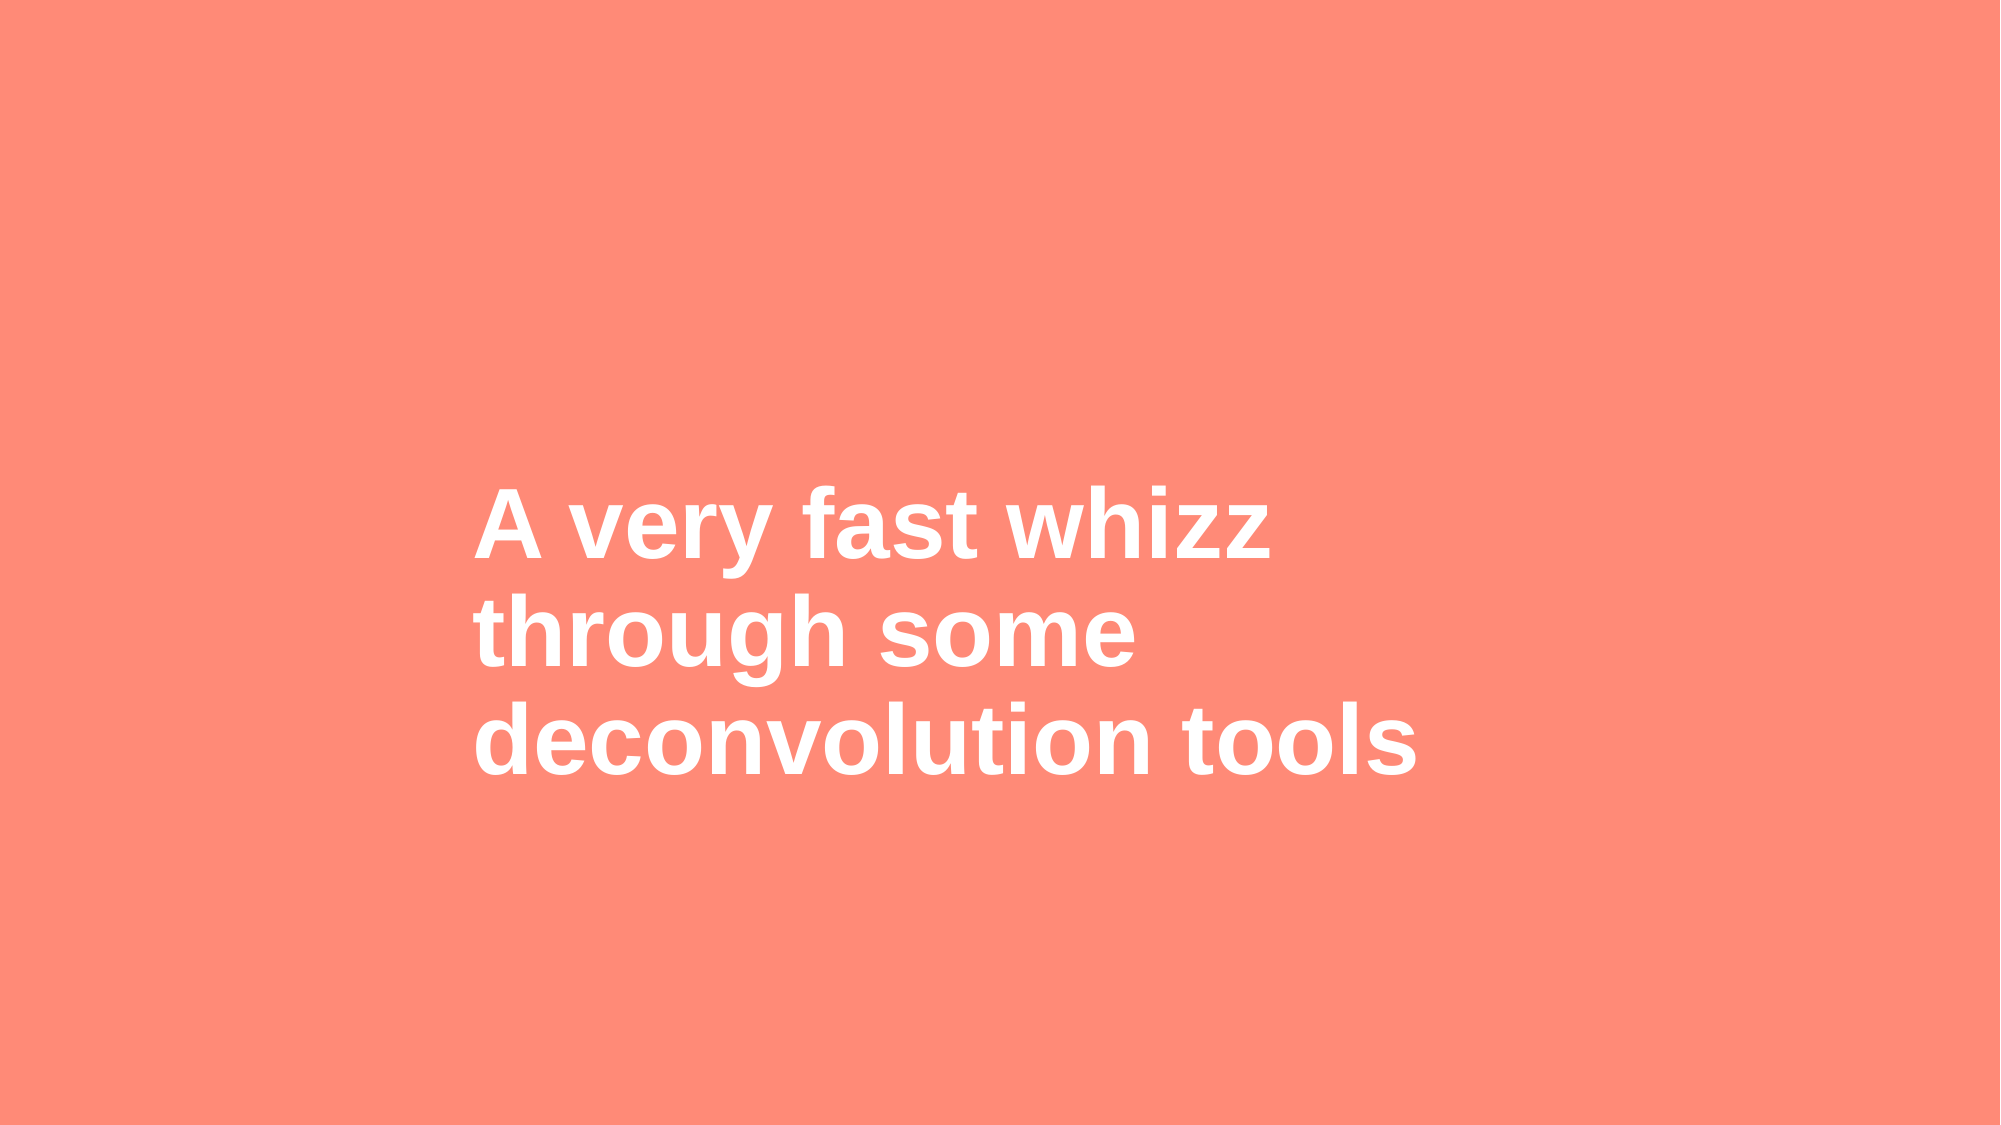

# A very fast whizz through some deconvolution tools